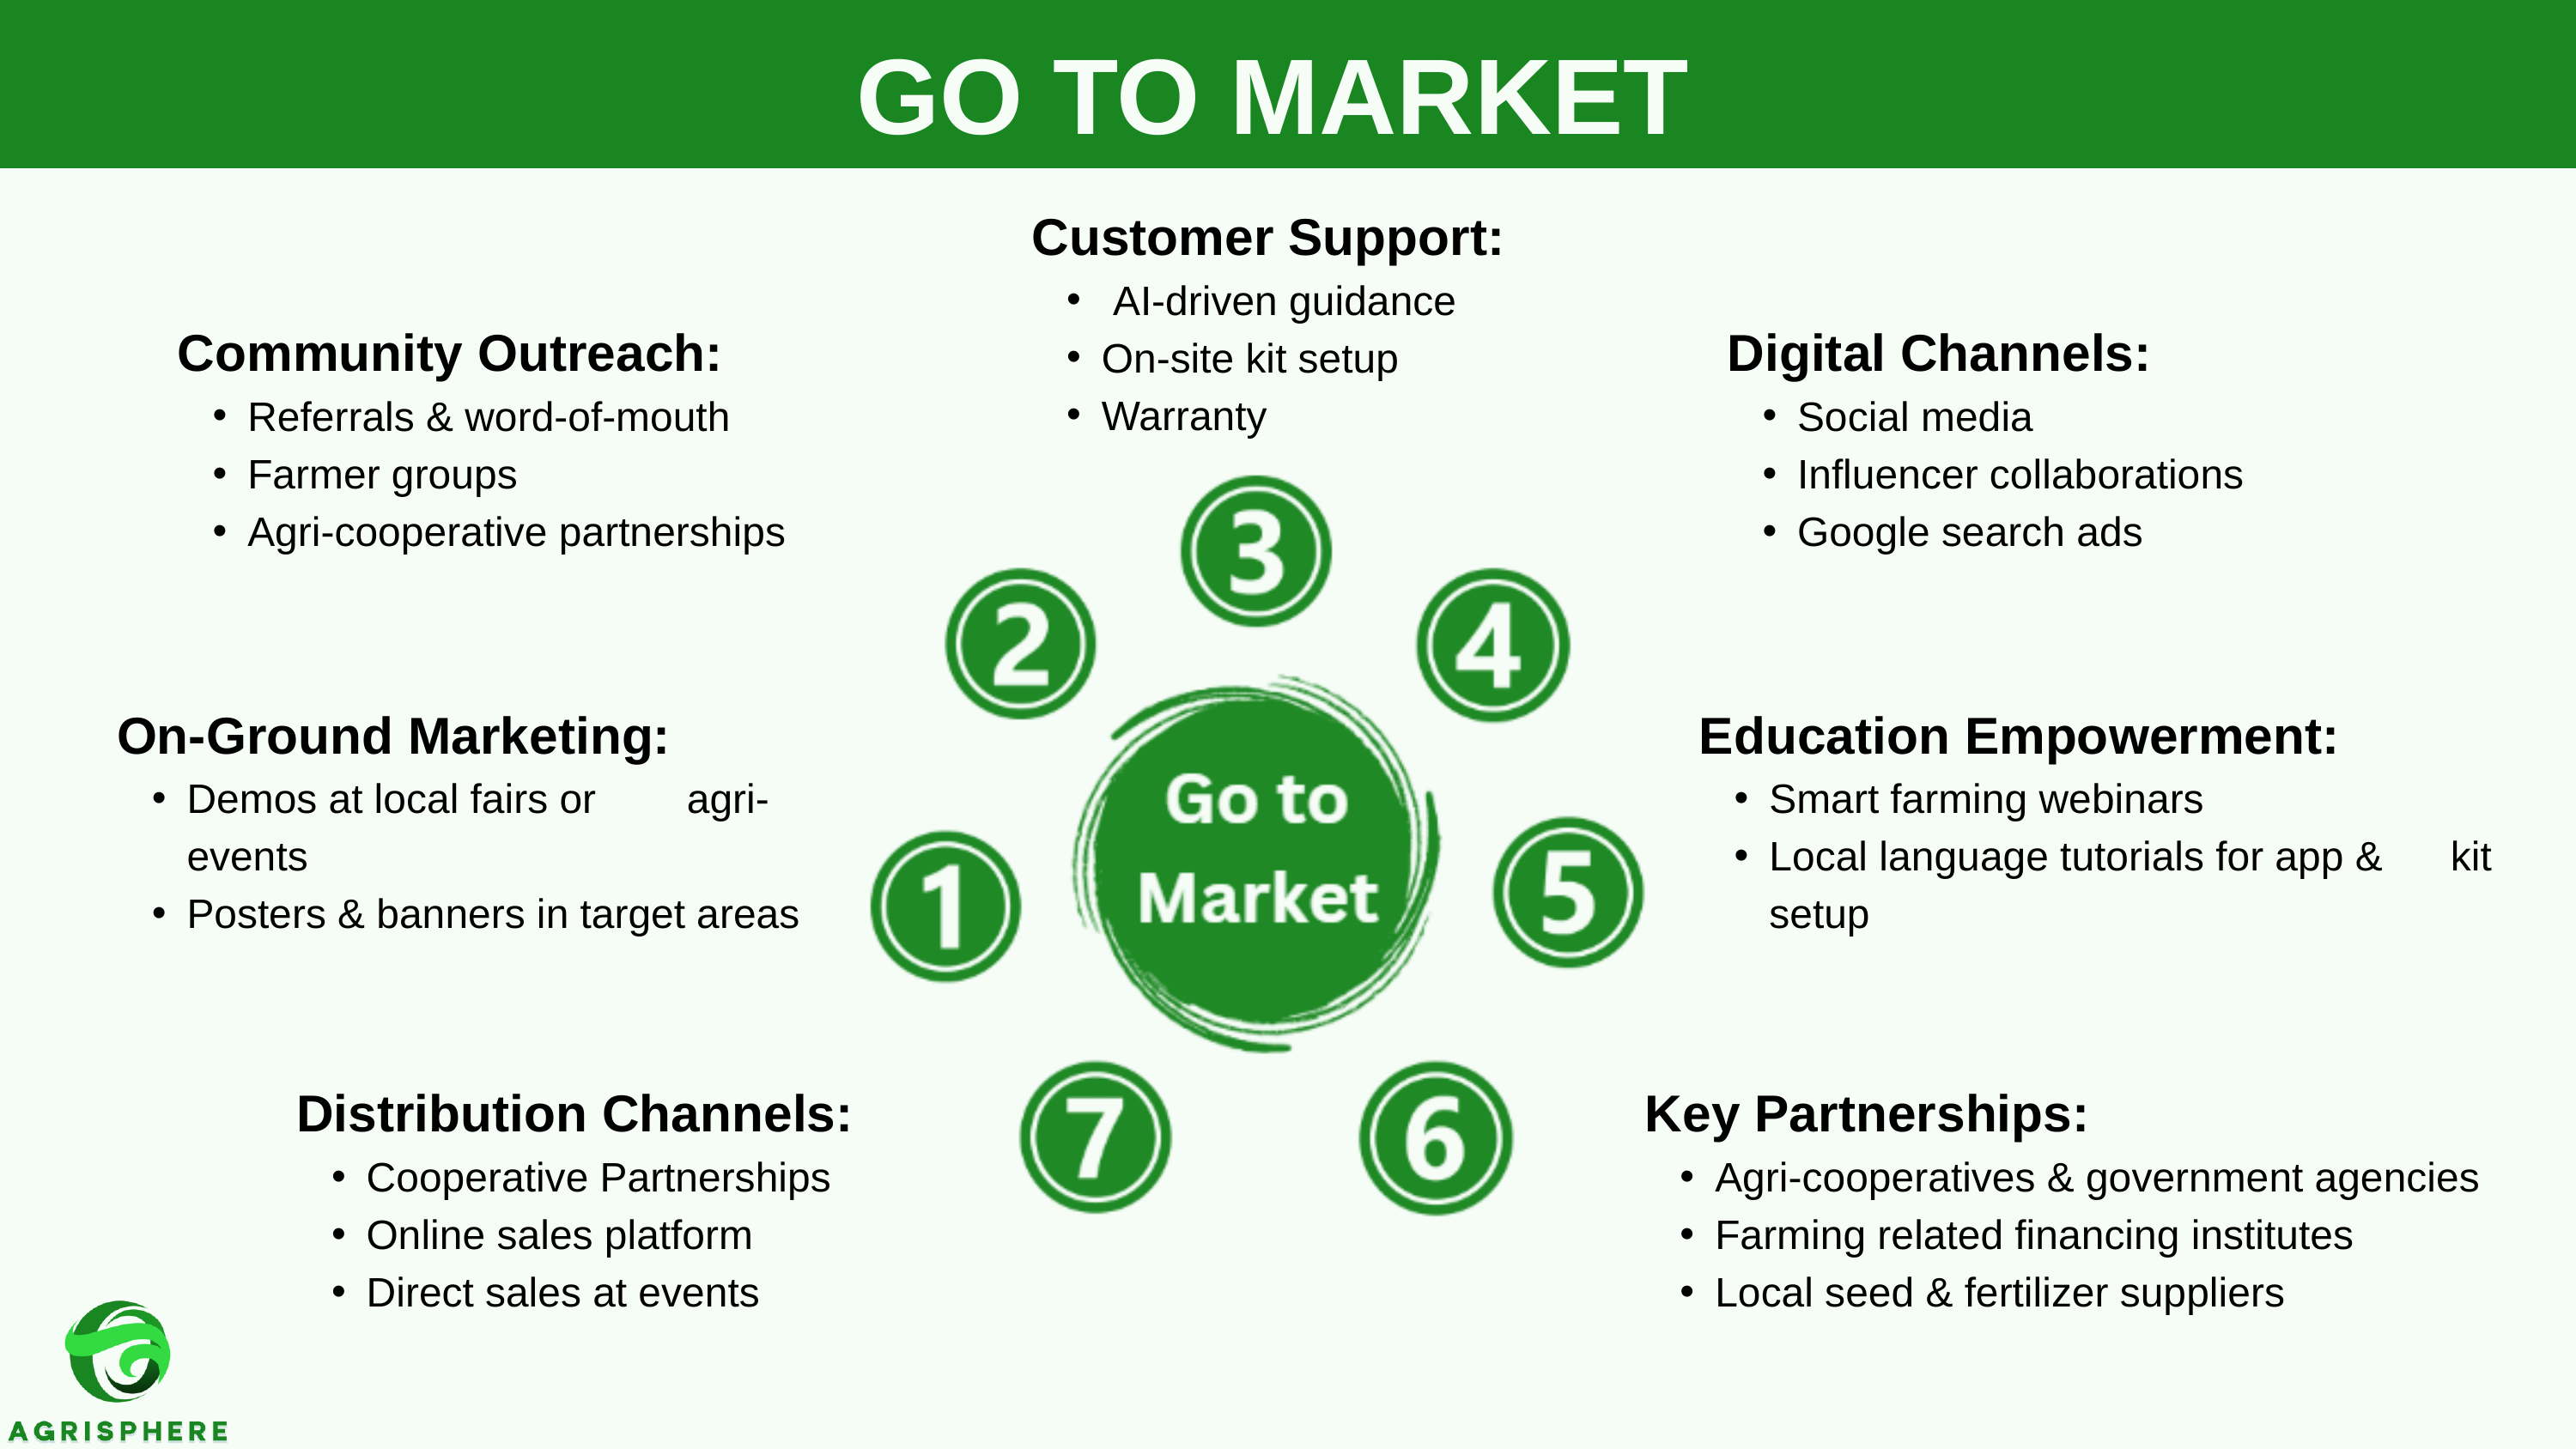

GO TO MARKET
Customer Support:
 AI-driven guidance
On-site kit setup
Warranty
Community Outreach:
Referrals & word-of-mouth
Farmer groups
Agri-cooperative partnerships
Digital Channels:
Social media
Influencer collaborations
Google search ads

On-Ground Marketing:
Demos at local fairs or        agri-events
Posters & banners in target areas
Education Empowerment:
Smart farming webinars
Local language tutorials for app &      kit setup
Distribution Channels:
Cooperative Partnerships
Online sales platform
Direct sales at events
Key Partnerships:
Agri-cooperatives & government agencies
Farming related financing institutes
Local seed & fertilizer suppliers